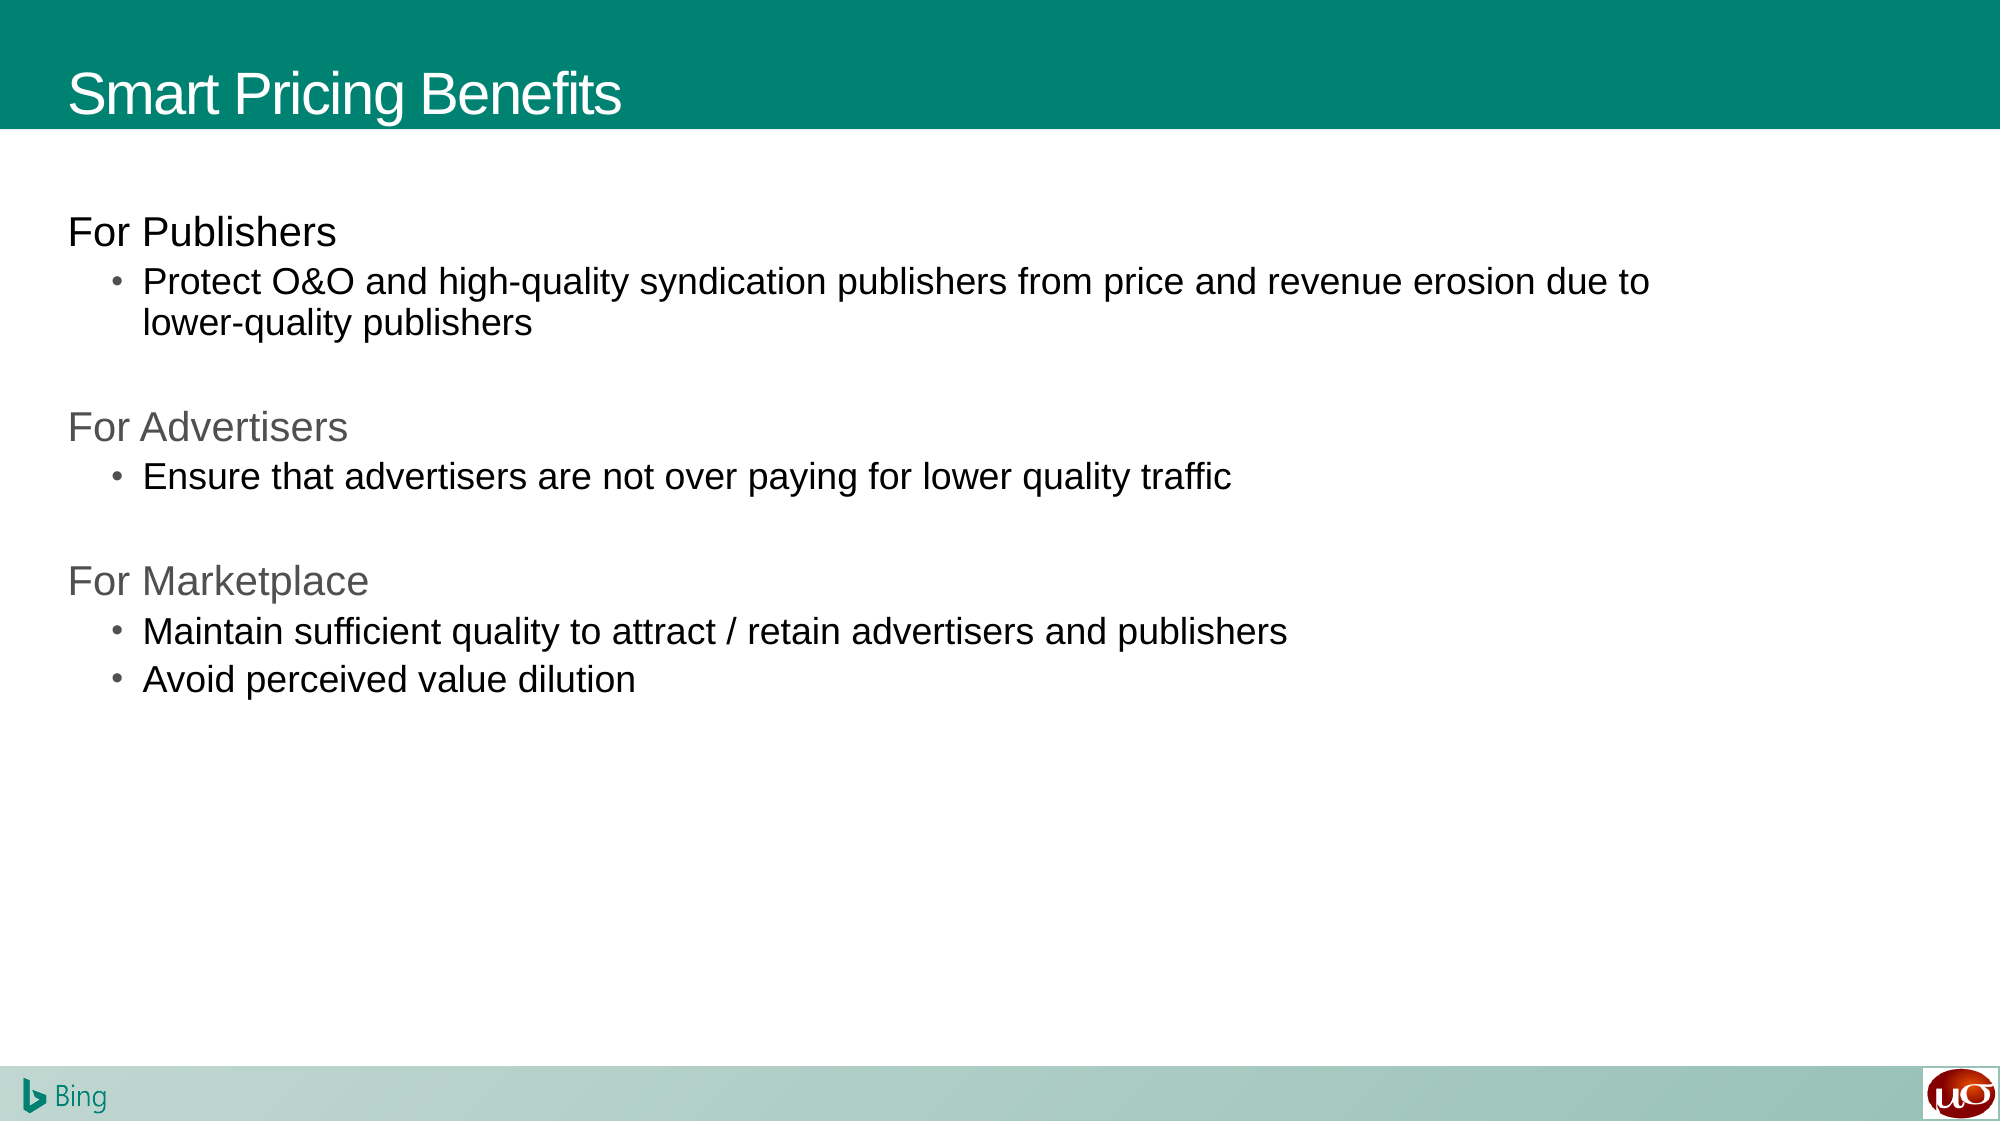

# Smart Pricing Benefits
For Publishers
Protect O&O and high-quality syndication publishers from price and revenue erosion due to lower-quality publishers

For Advertisers
Ensure that advertisers are not over paying for lower quality traffic

For Marketplace
Maintain sufficient quality to attract / retain advertisers and publishers
Avoid perceived value dilution